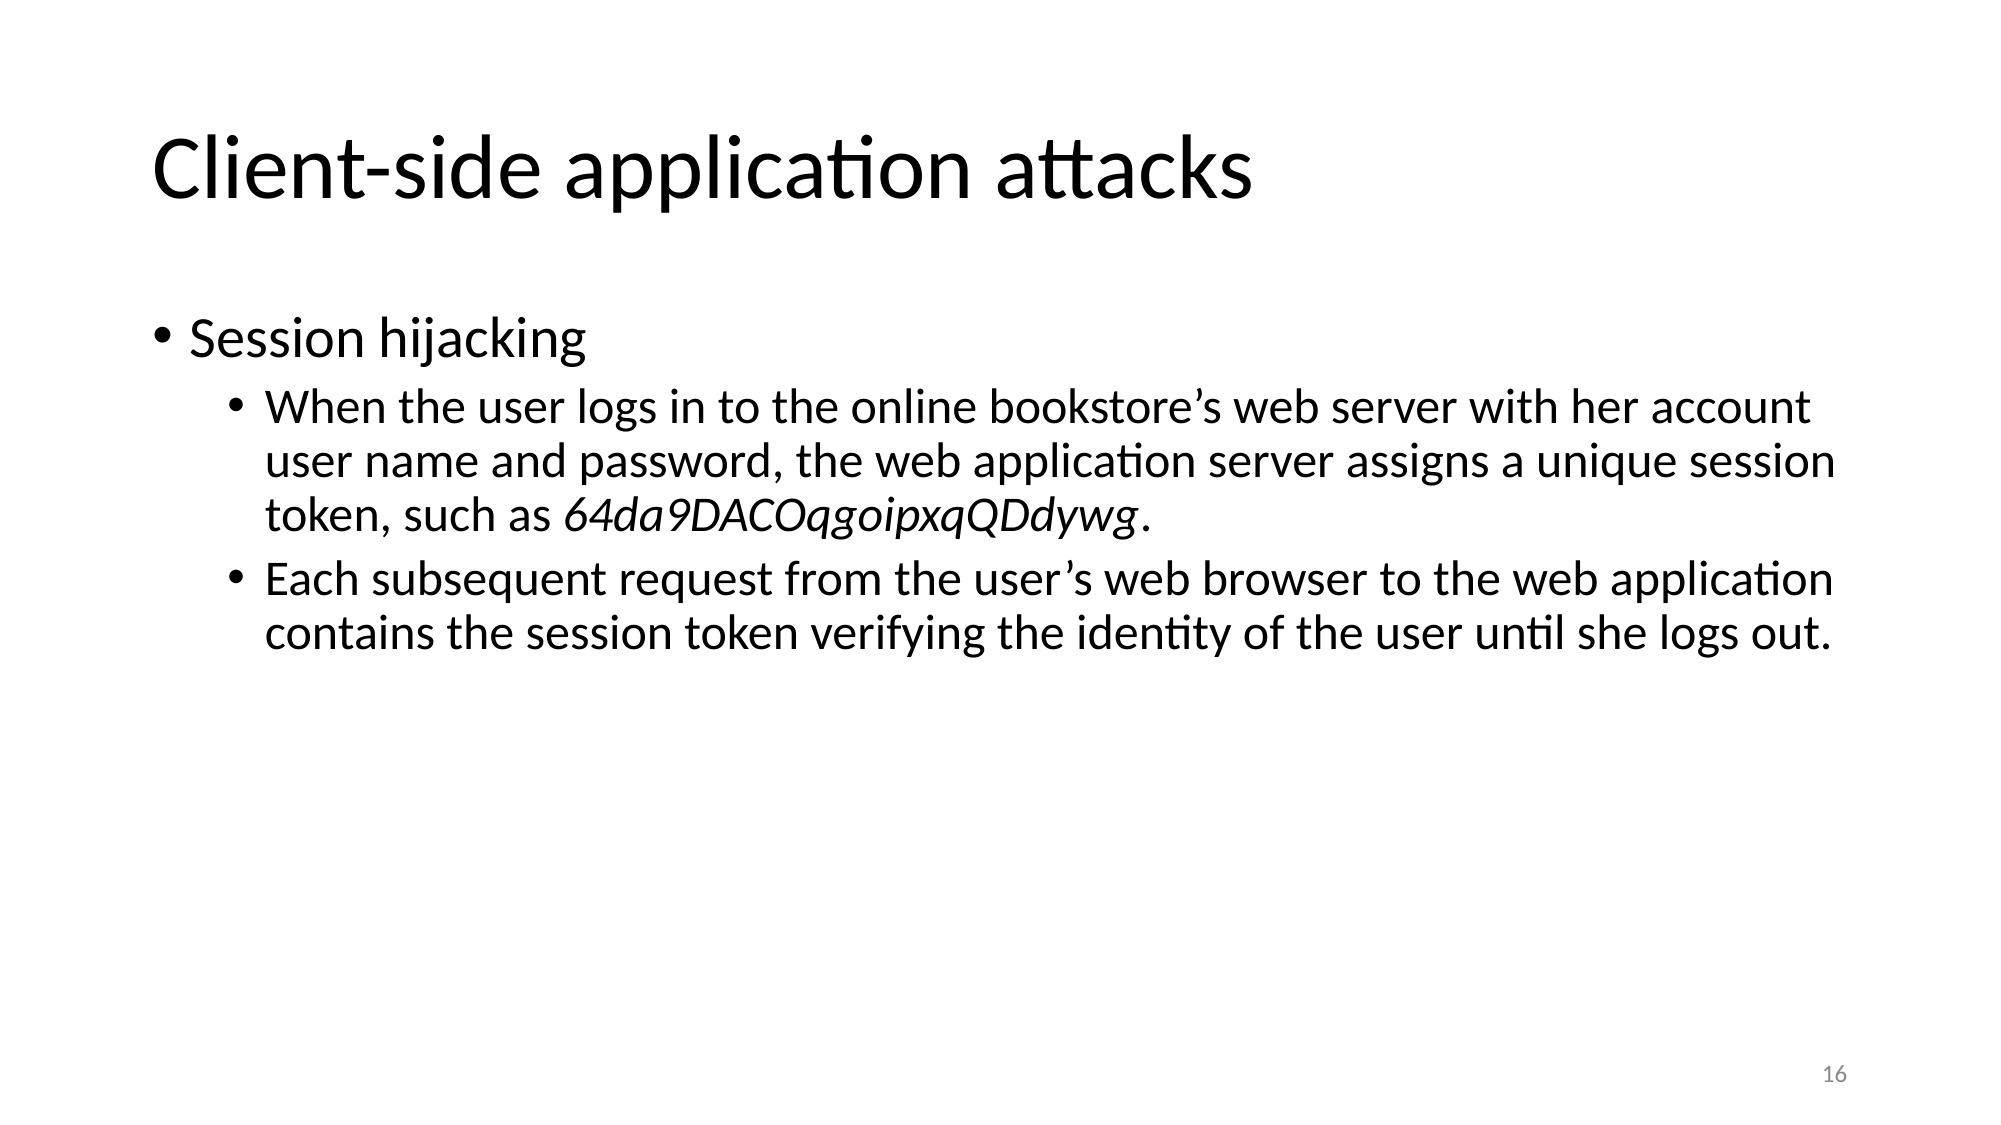

# Client-side application attacks
Session hijacking
When the user logs in to the online bookstore’s web server with her account user name and password, the web application server assigns a unique session token, such as 64da9DACOqgoipxqQDdywg.
Each subsequent request from the user’s web browser to the web application contains the session token verifying the identity of the user until she logs out.
16